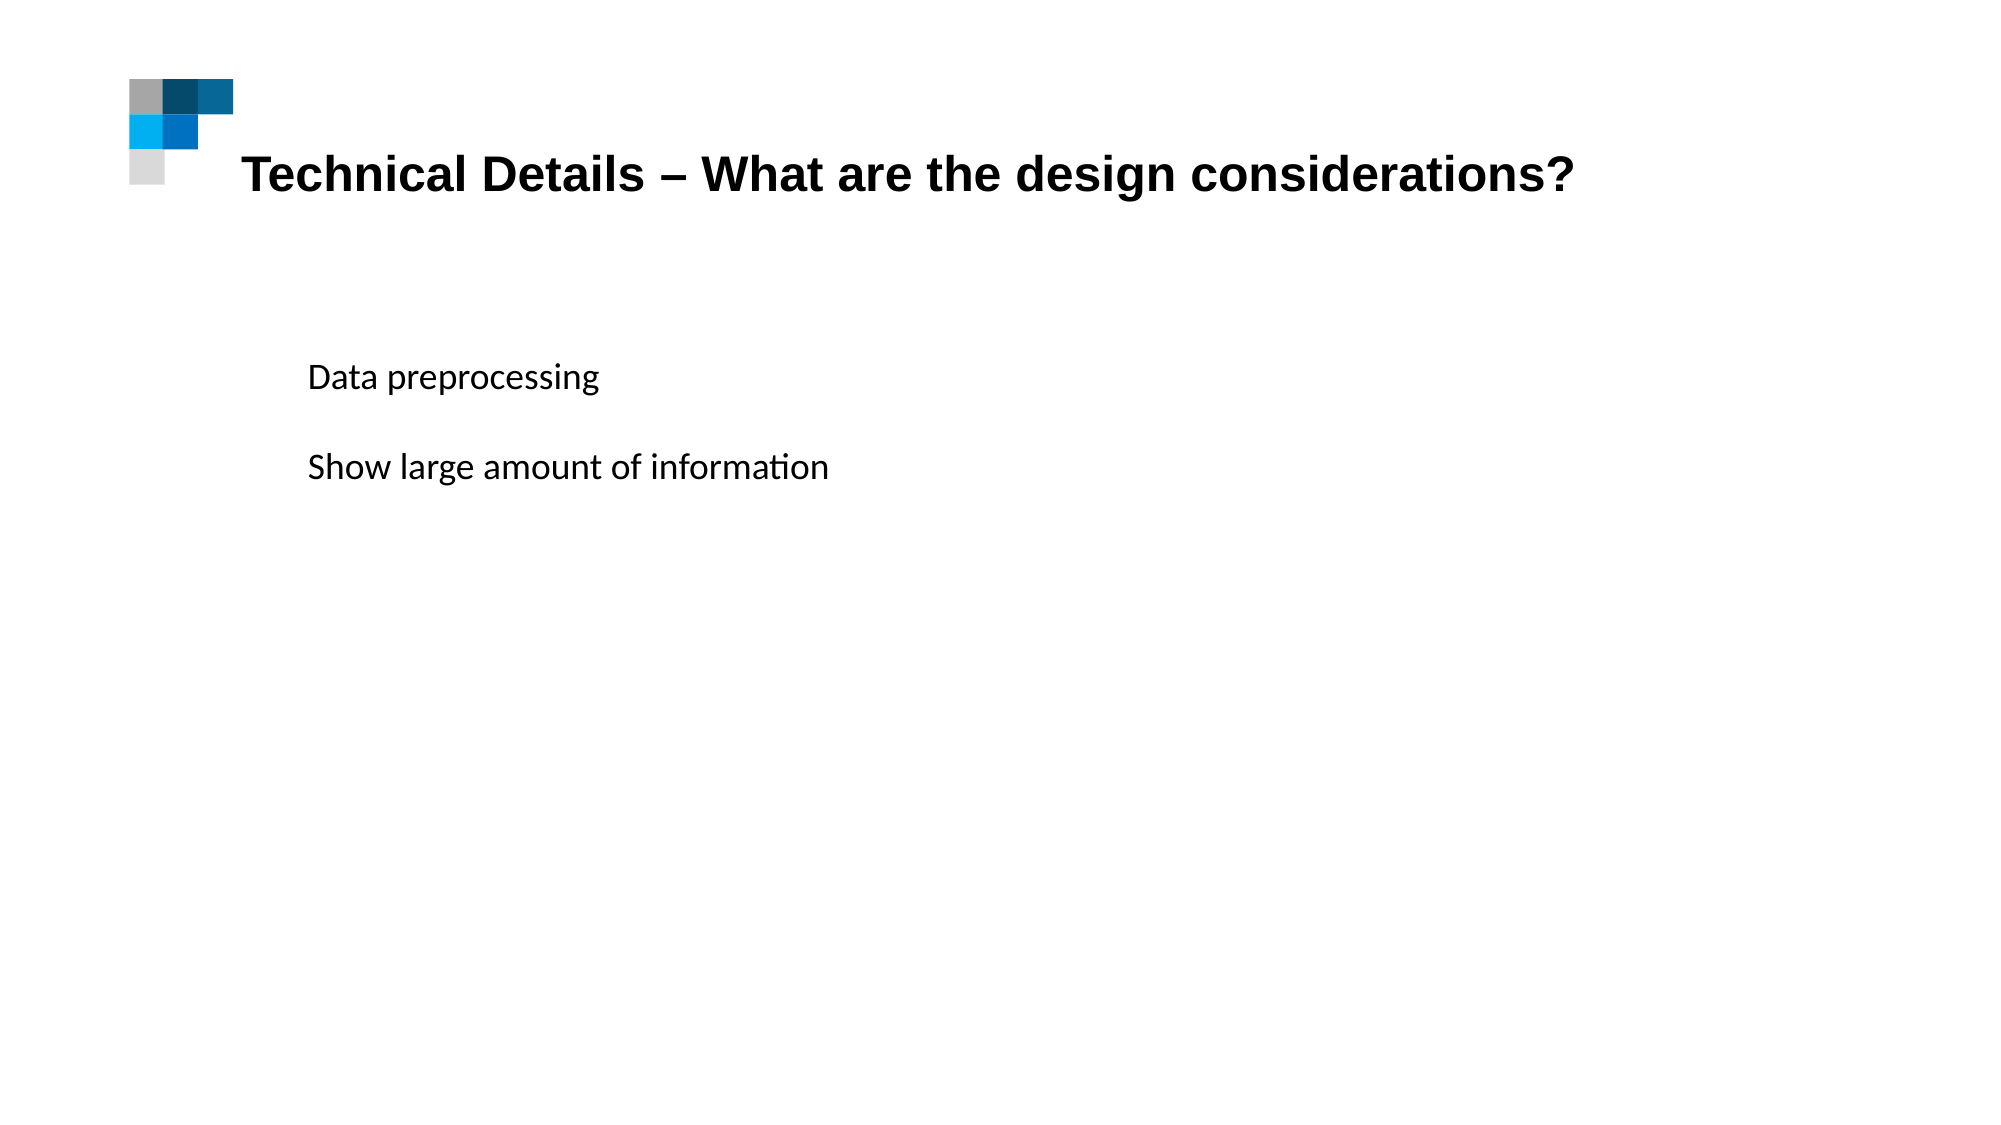

Technical Details – What are the design considerations?

Data preprocessing

Show large amount of information